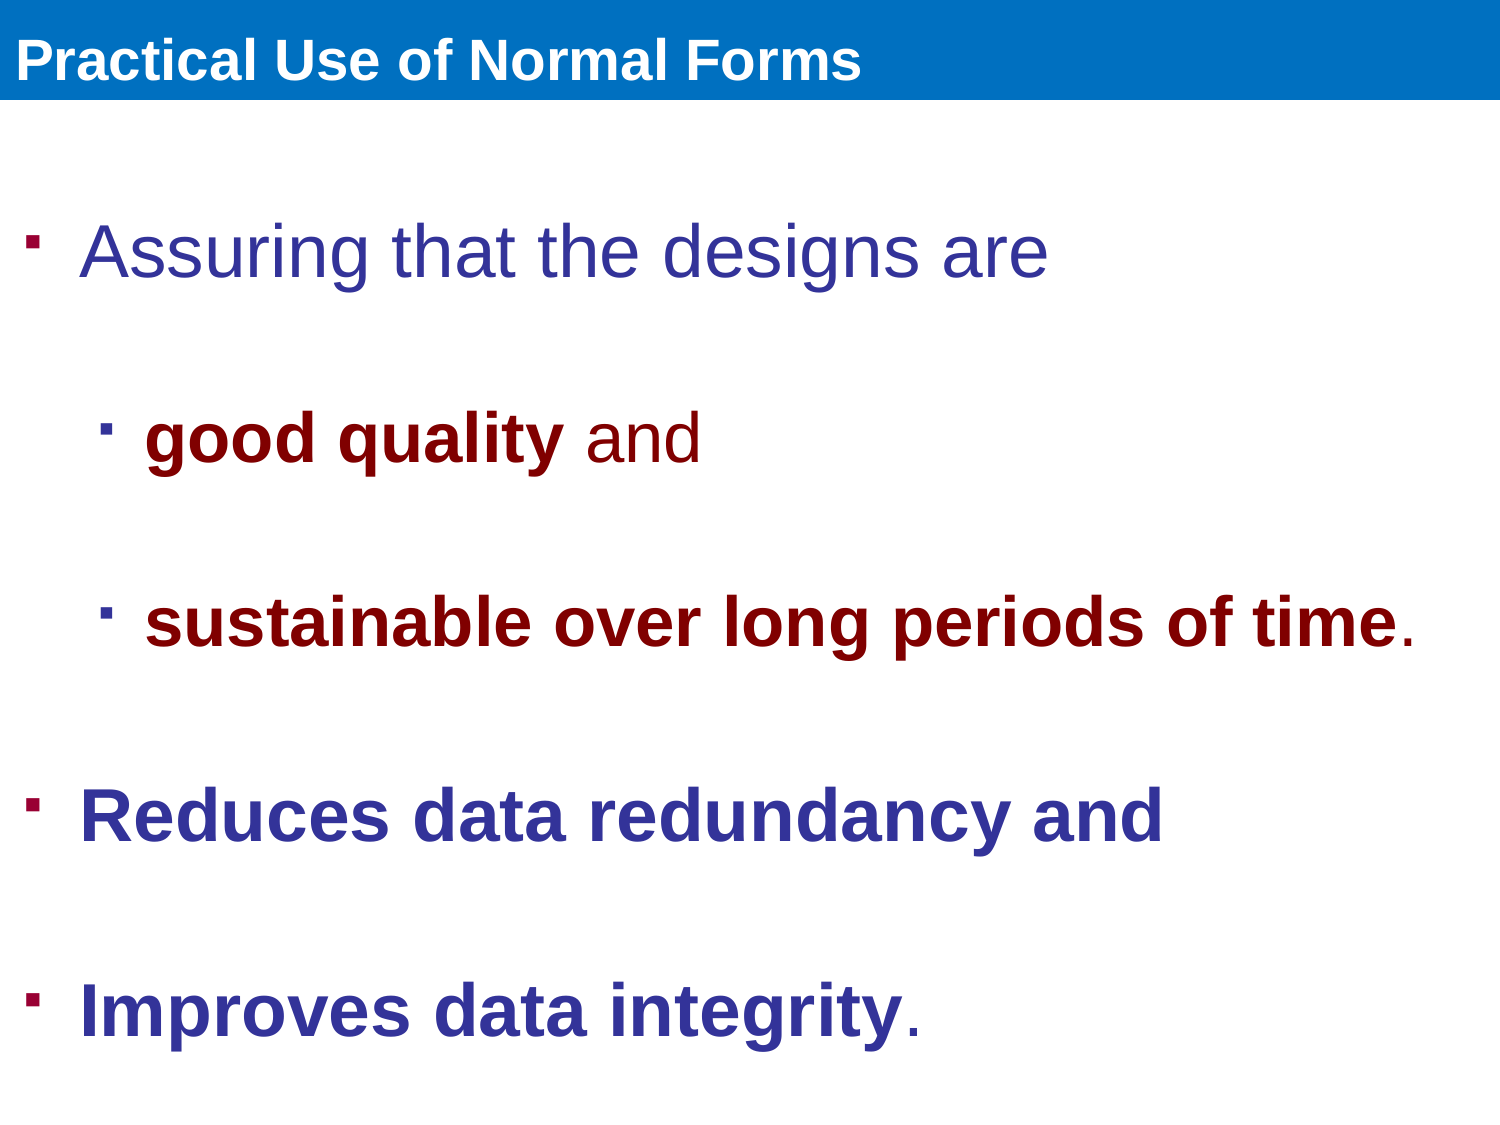

# Practical Use of Normal Forms
Assuring that the designs are
good quality and
sustainable over long periods of time.
Reduces data redundancy and
Improves data integrity.